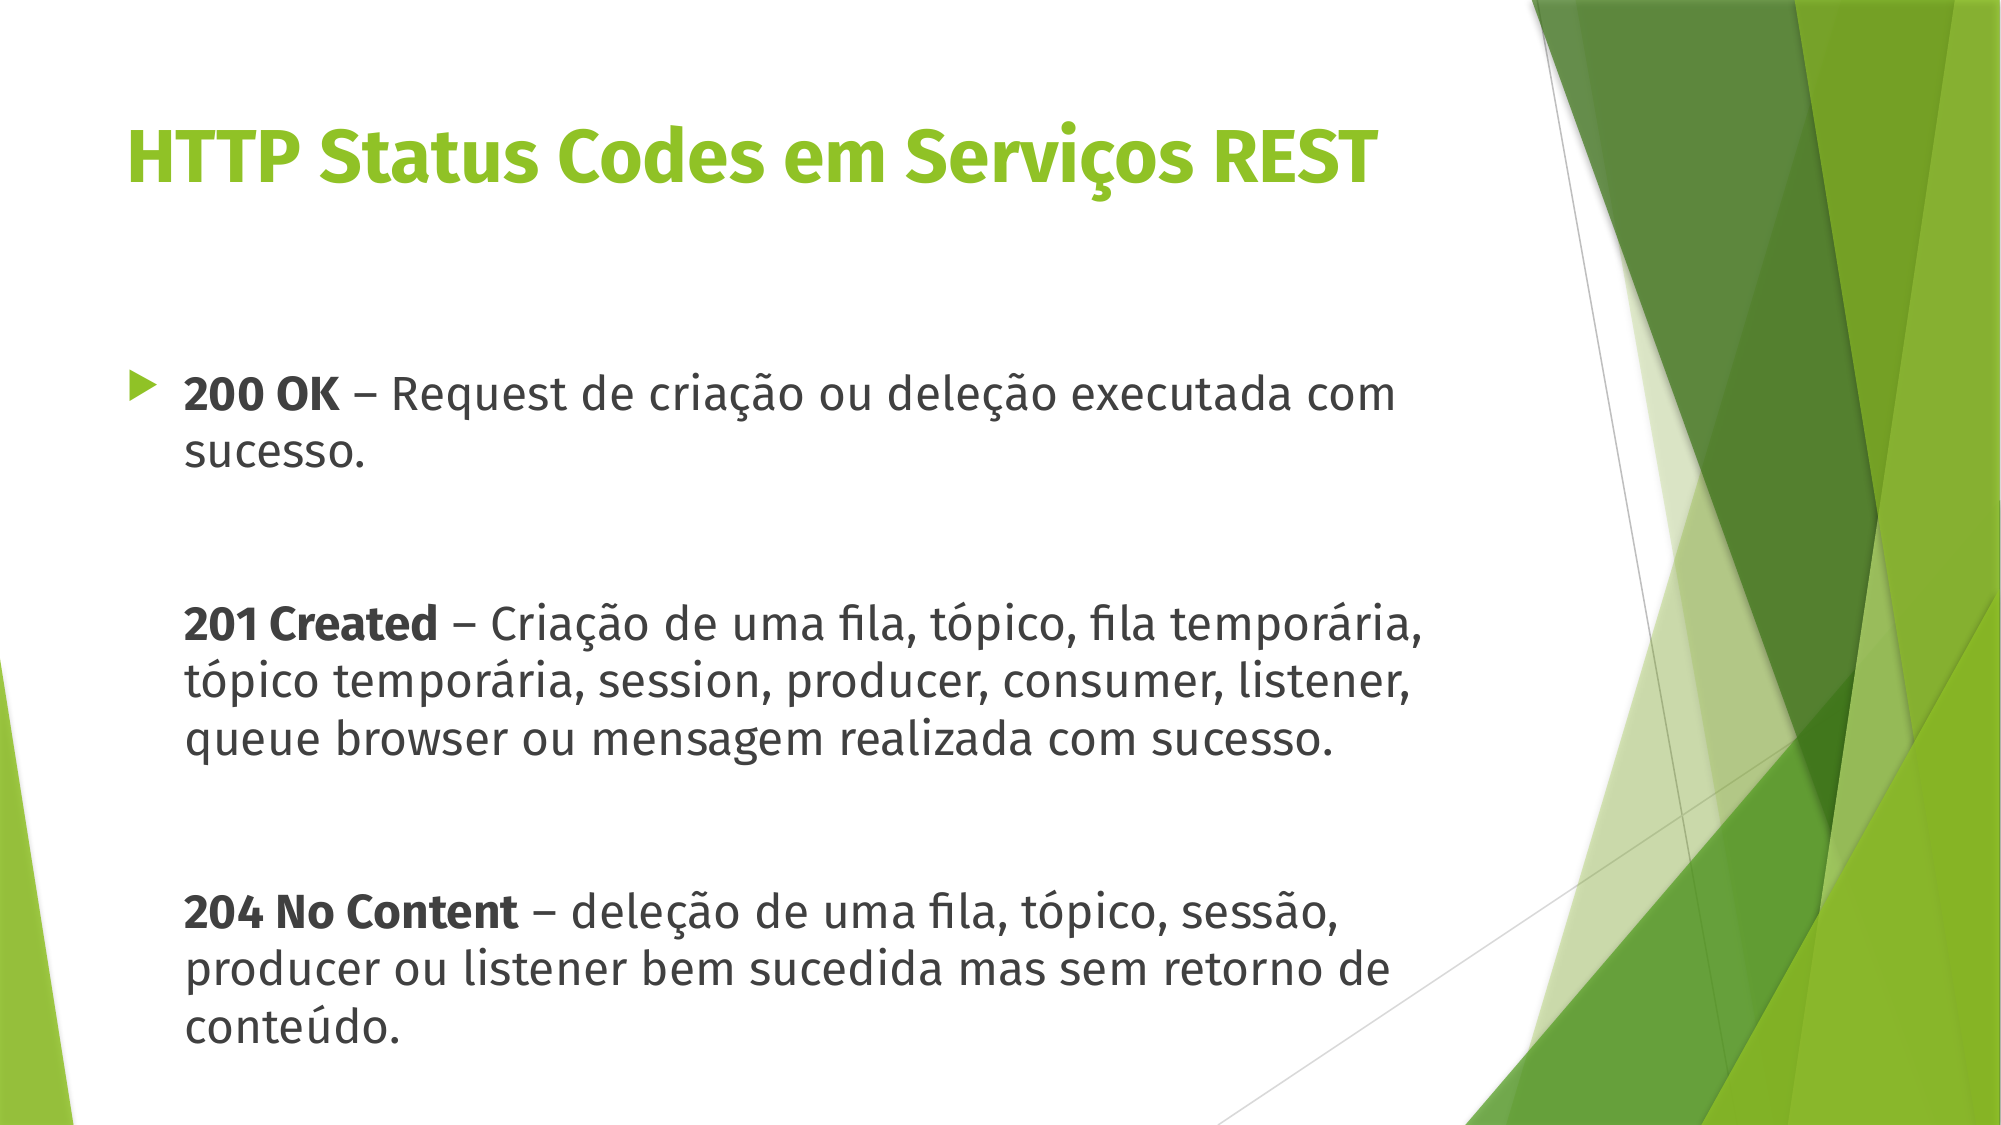

# HTTP Status Codes em Serviços REST
200 OK – Request de criação ou deleção executada com sucesso.
201 Created – Criação de uma fila, tópico, fila temporária, tópico temporária, session, producer, consumer, listener, queue browser ou mensagem realizada com sucesso.
204 No Content – deleção de uma fila, tópico, sessão, producer ou listener bem sucedida mas sem retorno de conteúdo.